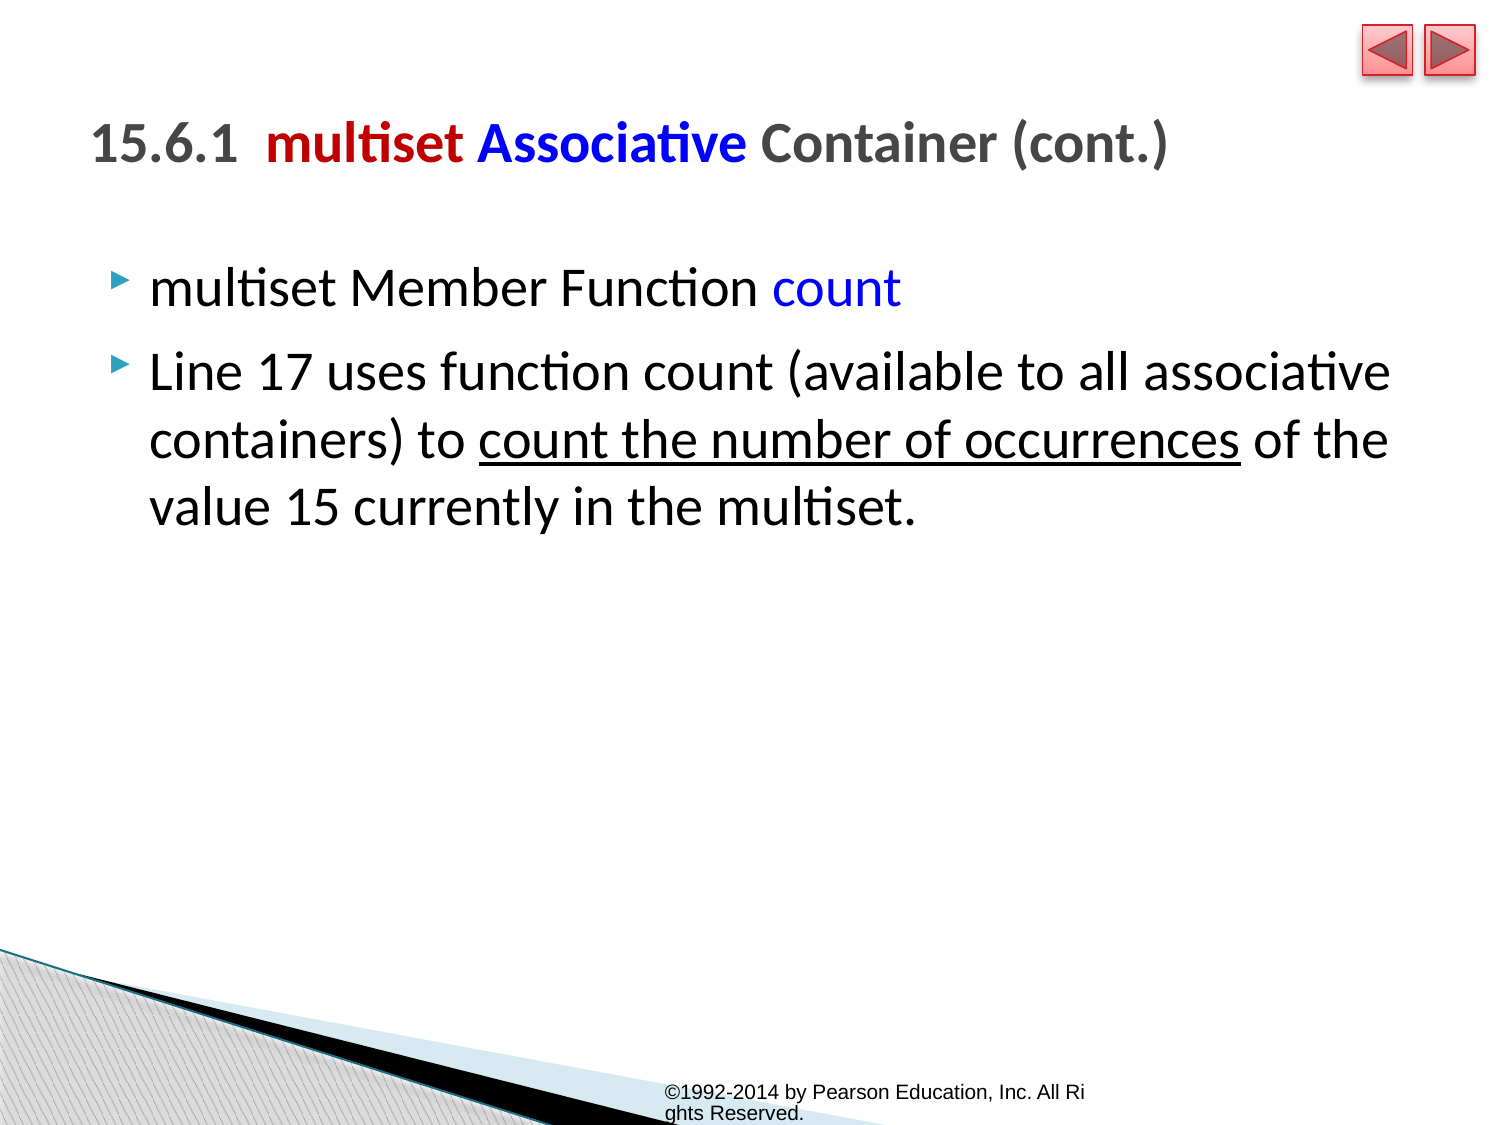

# 15.6.1  multiset Associative Container (cont.)
multiset Member Function count
Line 17 uses function count (available to all associative containers) to count the number of occurrences of the value 15 currently in the multiset.

©1992-2014 by Pearson Education, Inc. All Rights Reserved.